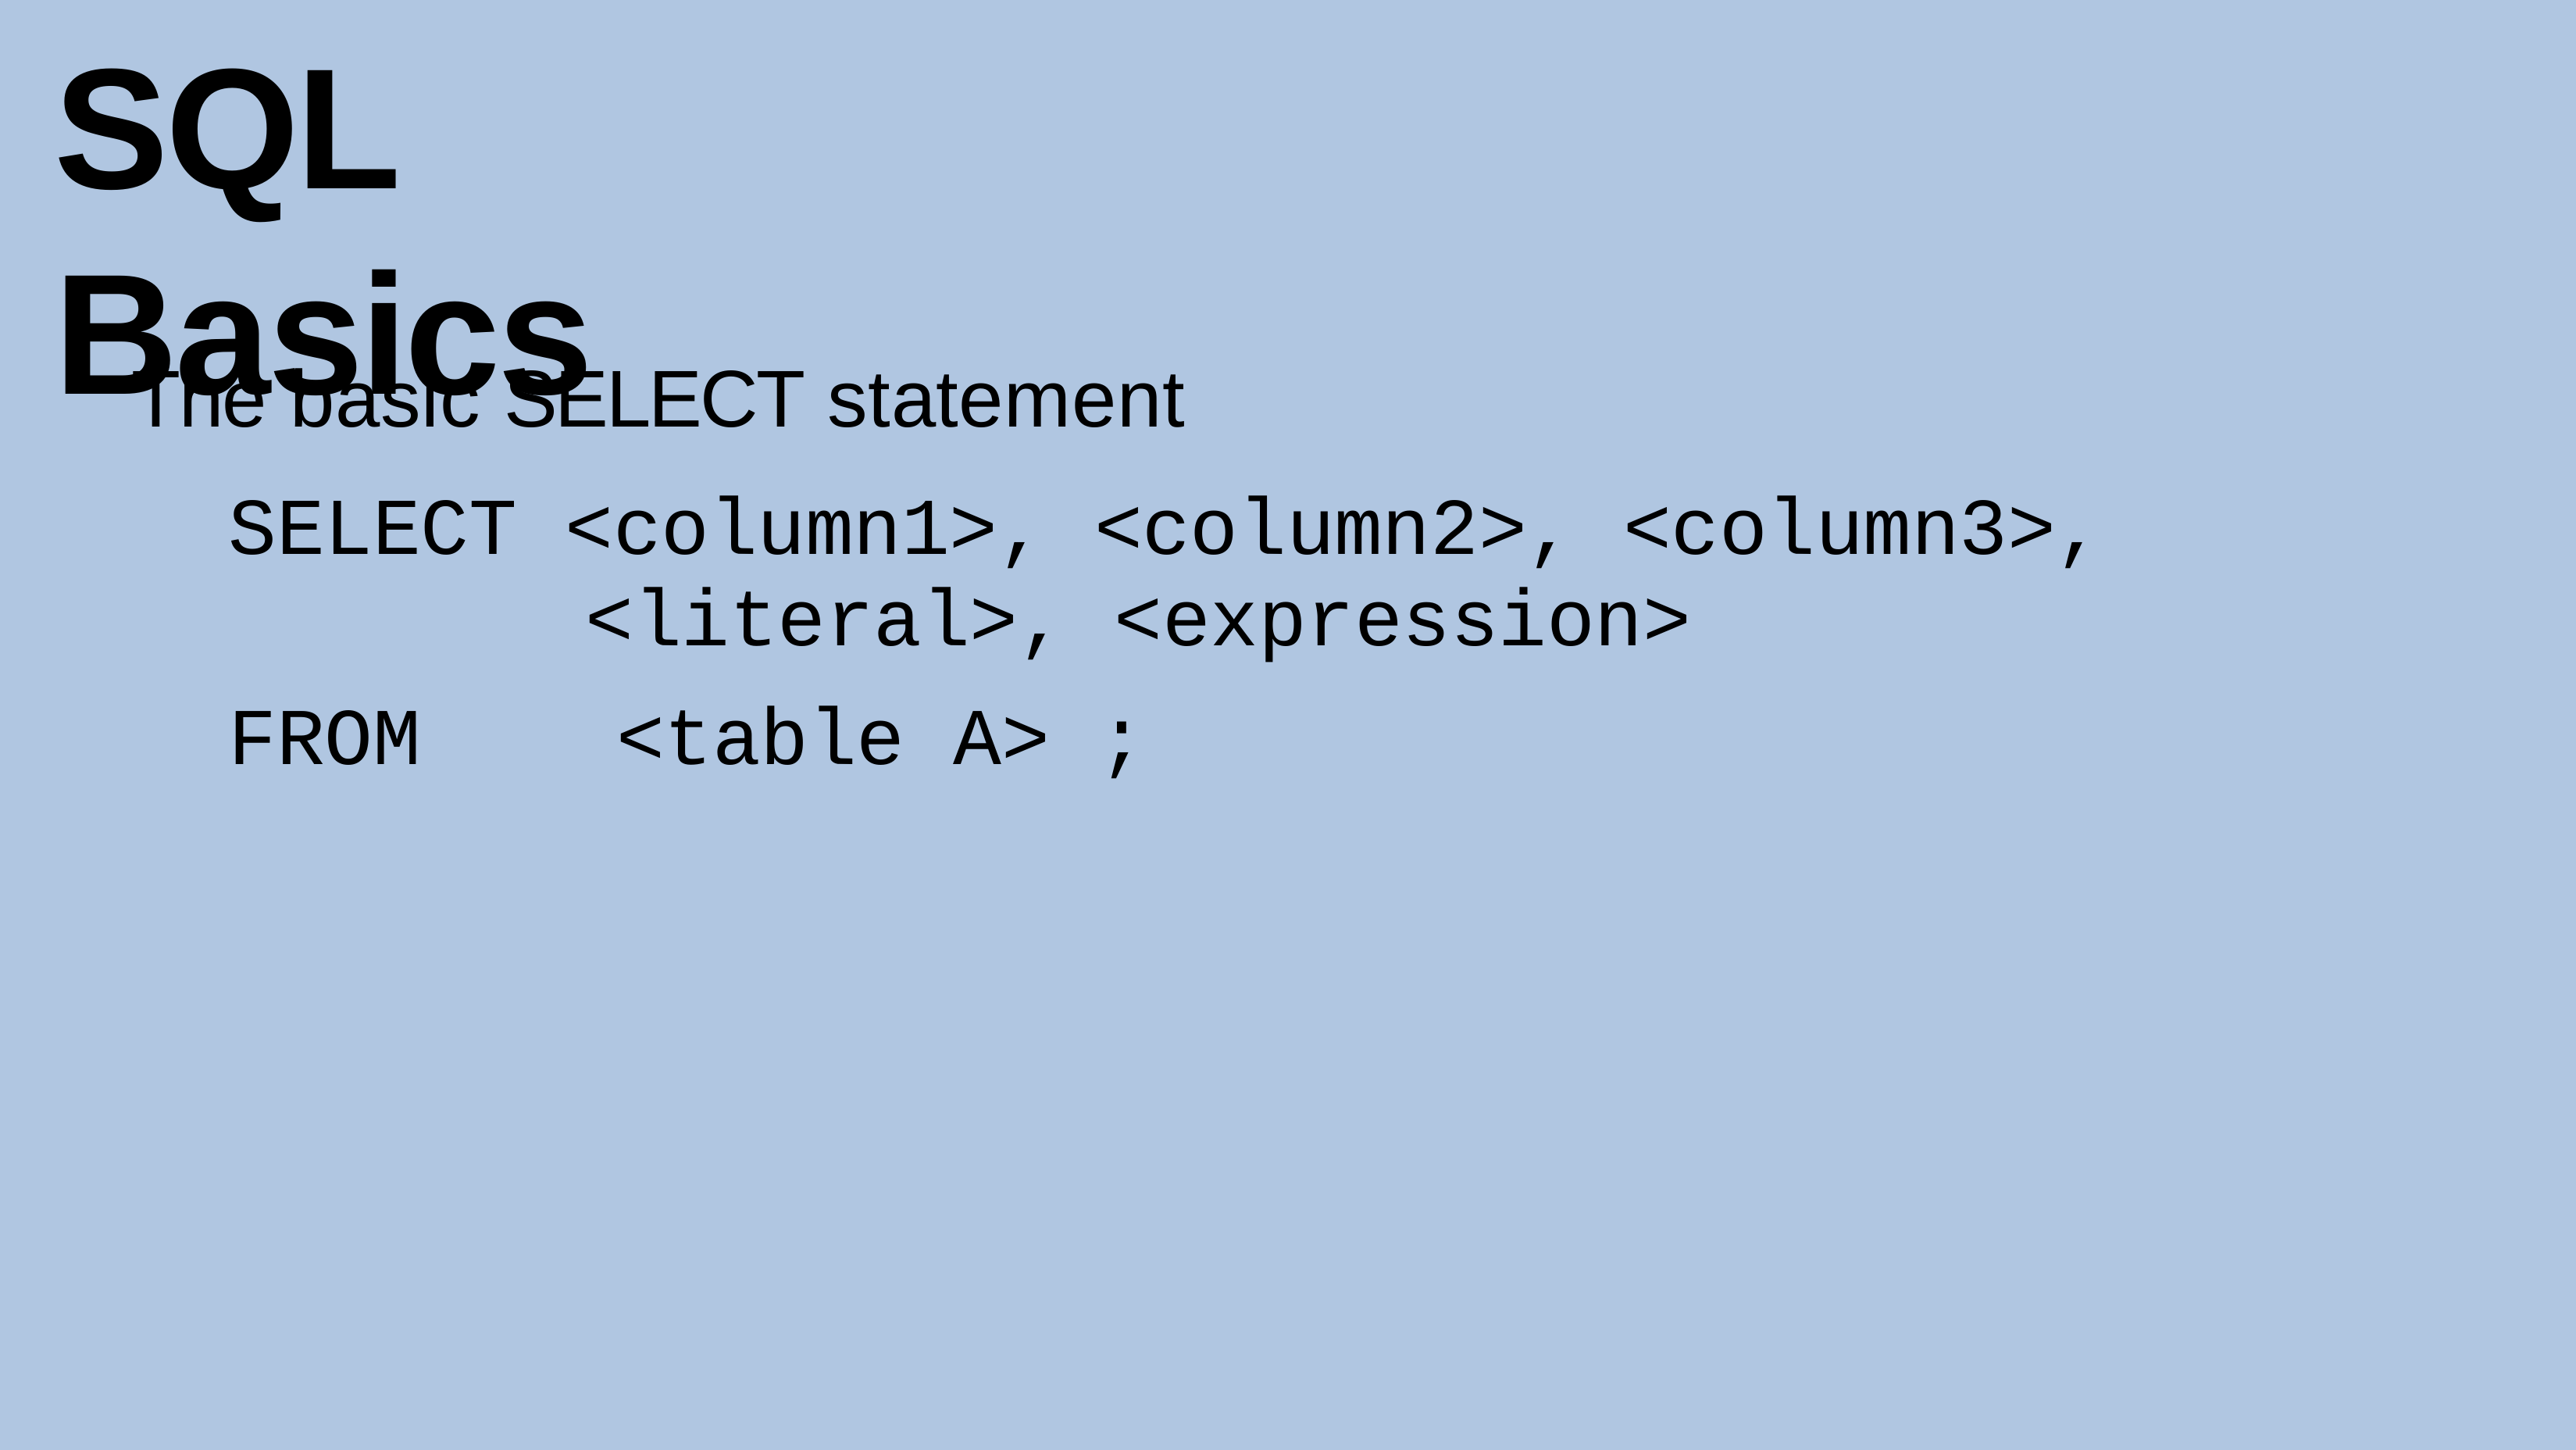

# SQL Basics
The basic SELECT statement
SELECT <column1>, <column2>, <column3>,
<literal>, <expression>
FROM	<table A> ;